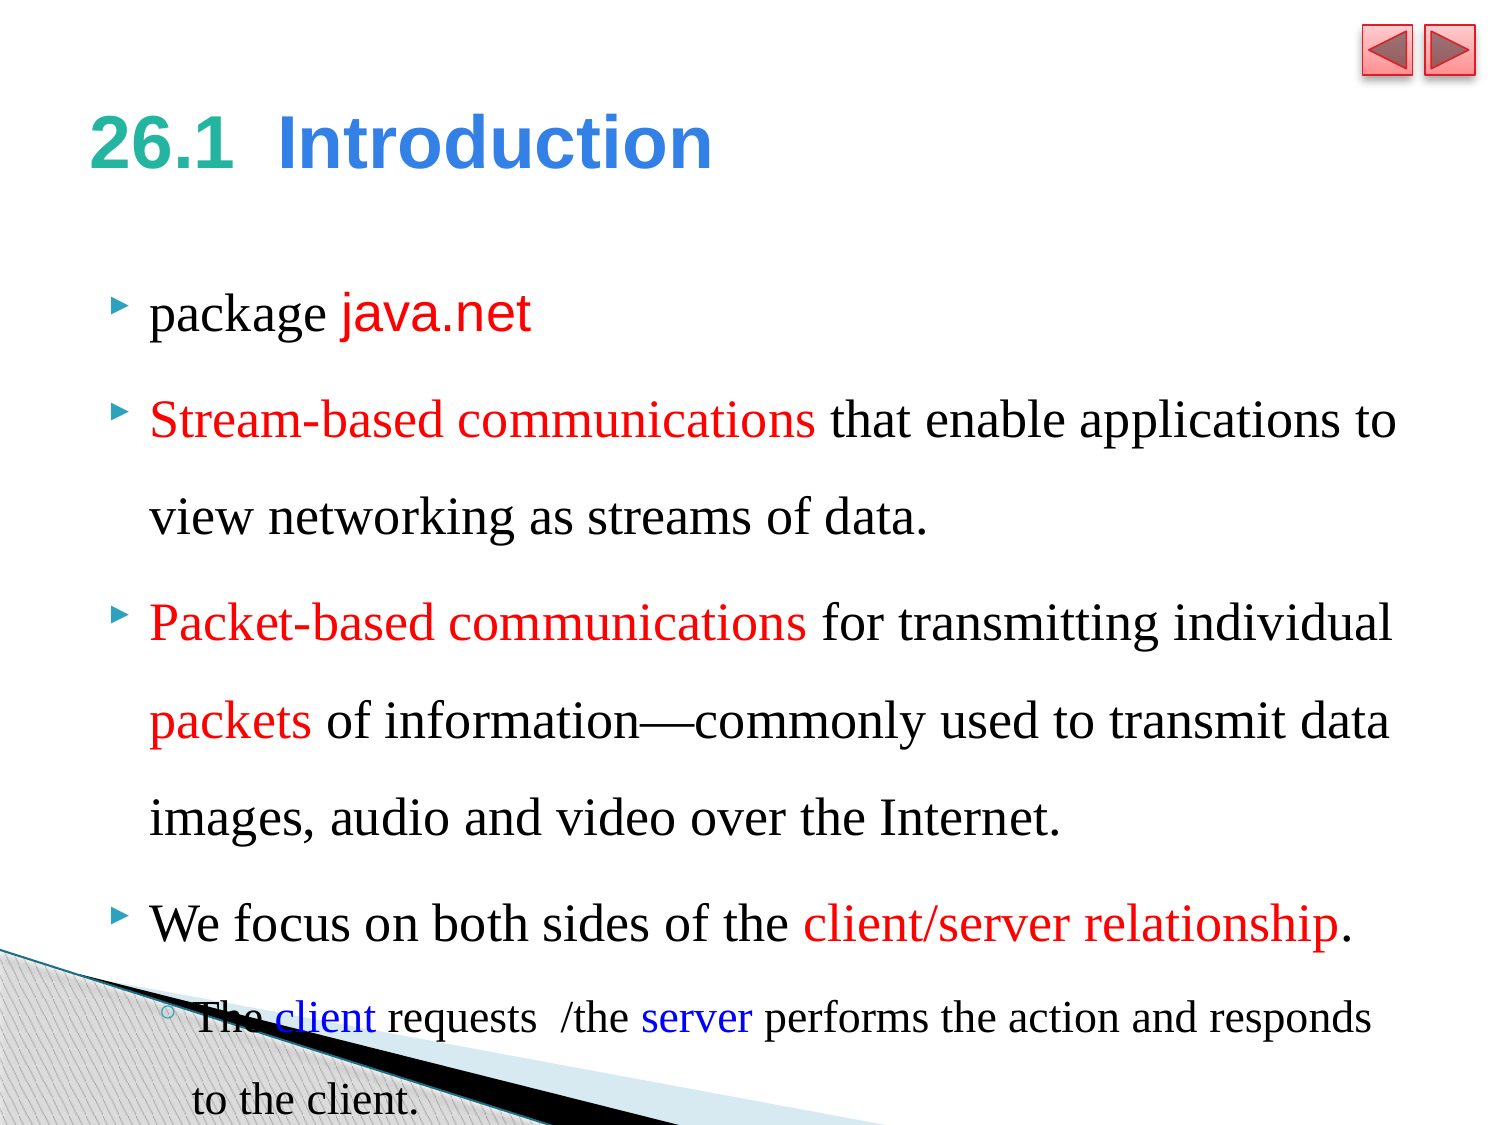

# 26.1  Introduction
package java.net
Stream-based communications that enable applications to view networking as streams of data.
Packet-based communications for transmitting individual packets of information—commonly used to transmit data images, audio and video over the Internet.
We focus on both sides of the client/server relationship.
The client requests  /the server performs the action and responds to the client.